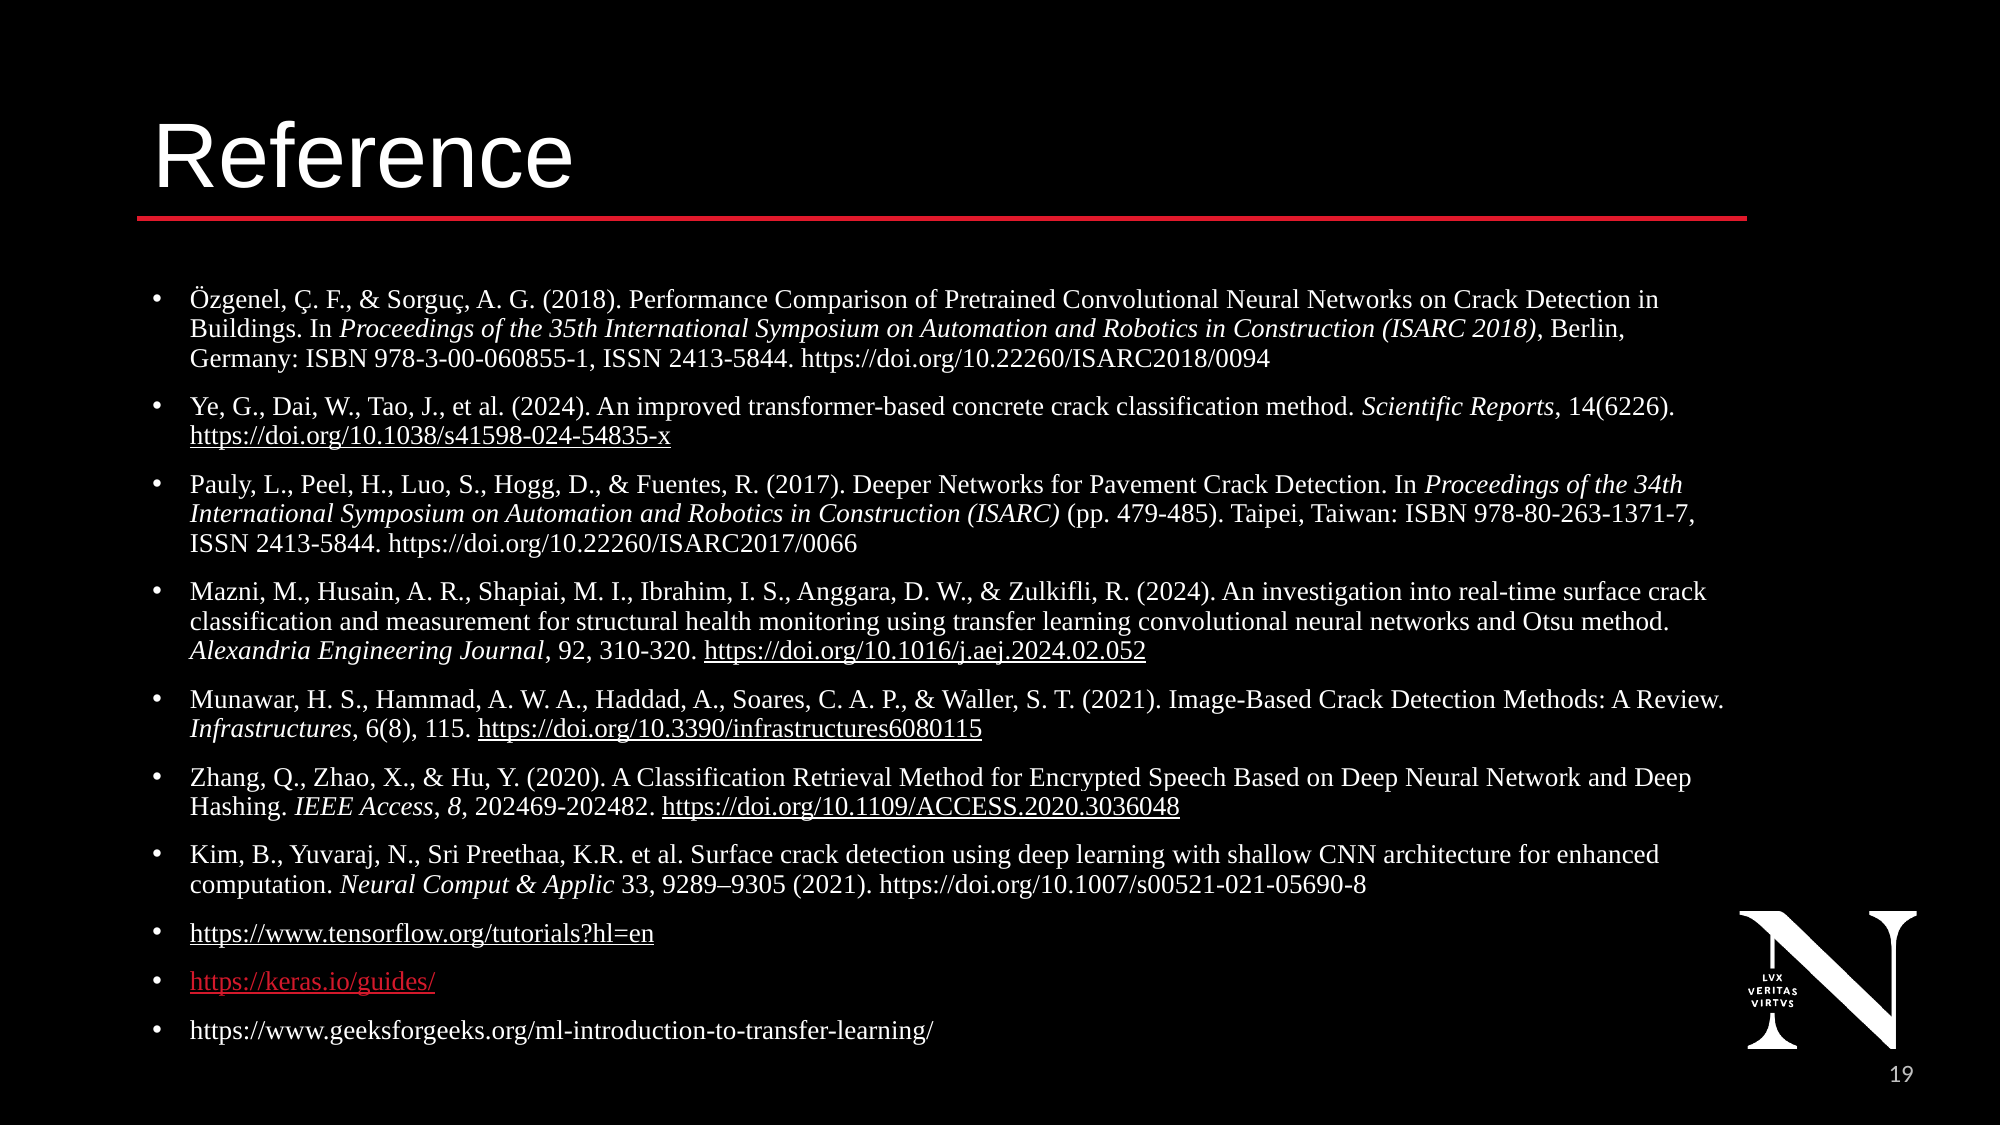

# Reference
Özgenel, Ç. F., & Sorguç, A. G. (2018). Performance Comparison of Pretrained Convolutional Neural Networks on Crack Detection in Buildings. In Proceedings of the 35th International Symposium on Automation and Robotics in Construction (ISARC 2018), Berlin, Germany: ISBN 978-3-00-060855-1, ISSN 2413-5844. https://doi.org/10.22260/ISARC2018/0094
Ye, G., Dai, W., Tao, J., et al. (2024). An improved transformer-based concrete crack classification method. Scientific Reports, 14(6226). https://doi.org/10.1038/s41598-024-54835-x
Pauly, L., Peel, H., Luo, S., Hogg, D., & Fuentes, R. (2017). Deeper Networks for Pavement Crack Detection. In Proceedings of the 34th International Symposium on Automation and Robotics in Construction (ISARC) (pp. 479-485). Taipei, Taiwan: ISBN 978-80-263-1371-7, ISSN 2413-5844. https://doi.org/10.22260/ISARC2017/0066
Mazni, M., Husain, A. R., Shapiai, M. I., Ibrahim, I. S., Anggara, D. W., & Zulkifli, R. (2024). An investigation into real-time surface crack classification and measurement for structural health monitoring using transfer learning convolutional neural networks and Otsu method. Alexandria Engineering Journal, 92, 310-320. https://doi.org/10.1016/j.aej.2024.02.052
Munawar, H. S., Hammad, A. W. A., Haddad, A., Soares, C. A. P., & Waller, S. T. (2021). Image-Based Crack Detection Methods: A Review. Infrastructures, 6(8), 115. https://doi.org/10.3390/infrastructures6080115
Zhang, Q., Zhao, X., & Hu, Y. (2020). A Classification Retrieval Method for Encrypted Speech Based on Deep Neural Network and Deep Hashing. IEEE Access, 8, 202469-202482. https://doi.org/10.1109/ACCESS.2020.3036048
Kim, B., Yuvaraj, N., Sri Preethaa, K.R. et al. Surface crack detection using deep learning with shallow CNN architecture for enhanced computation. Neural Comput & Applic 33, 9289–9305 (2021). https://doi.org/10.1007/s00521-021-05690-8
https://www.tensorflow.org/tutorials?hl=en
https://keras.io/guides/
https://www.geeksforgeeks.org/ml-introduction-to-transfer-learning/
19